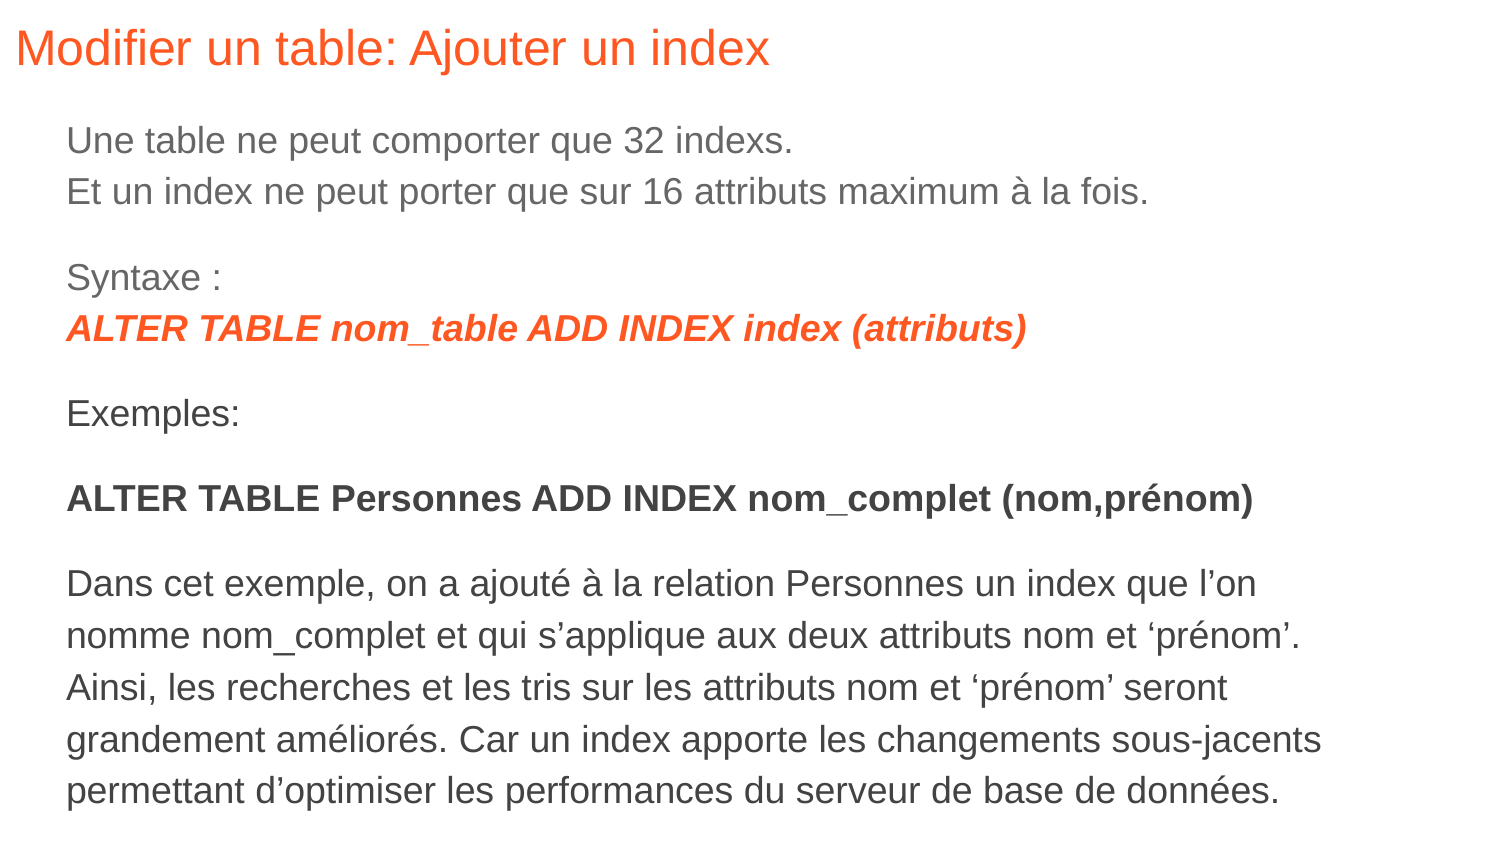

# Modifier un table: Ajouter un index
Une table ne peut comporter que 32 indexs.
Et un index ne peut porter que sur 16 attributs maximum à la fois.
Syntaxe :
ALTER TABLE nom_table ADD INDEX index (attributs)
Exemples:
ALTER TABLE Personnes ADD INDEX nom_complet (nom,prénom)
Dans cet exemple, on a ajouté à la relation Personnes un index que l’on
nomme nom_complet et qui s’applique aux deux attributs nom et ‘prénom’.
Ainsi, les recherches et les tris sur les attributs nom et ‘prénom’ seront
grandement améliorés. Car un index apporte les changements sous-jacents
permettant d’optimiser les performances du serveur de base de données.